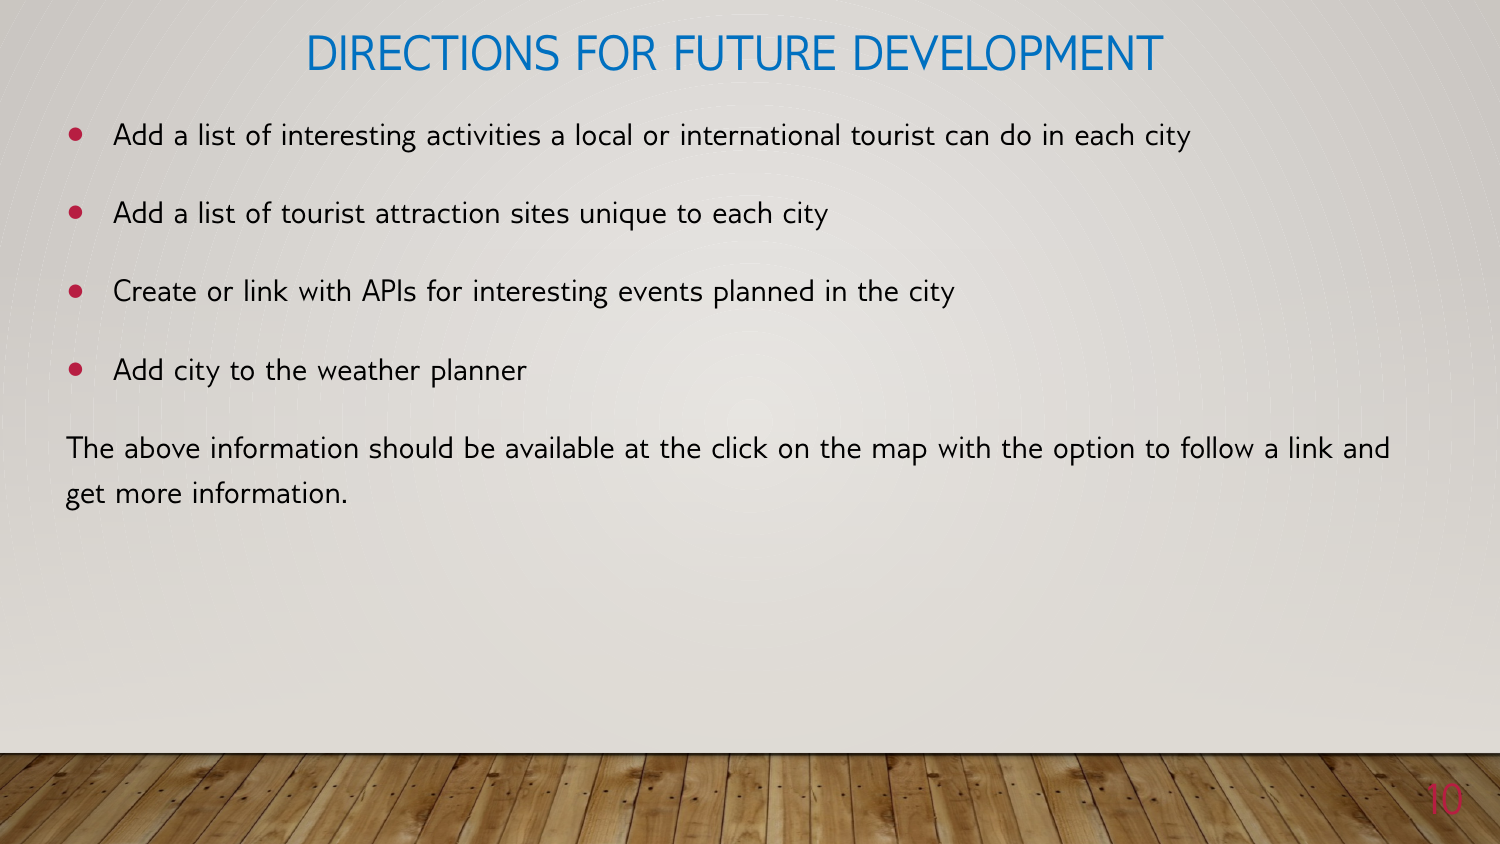

# Directions for Future Development
Add a list of interesting activities a local or international tourist can do in each city
Add a list of tourist attraction sites unique to each city
Create or link with APIs for interesting events planned in the city
Add city to the weather planner
The above information should be available at the click on the map with the option to follow a link and get more information.
10